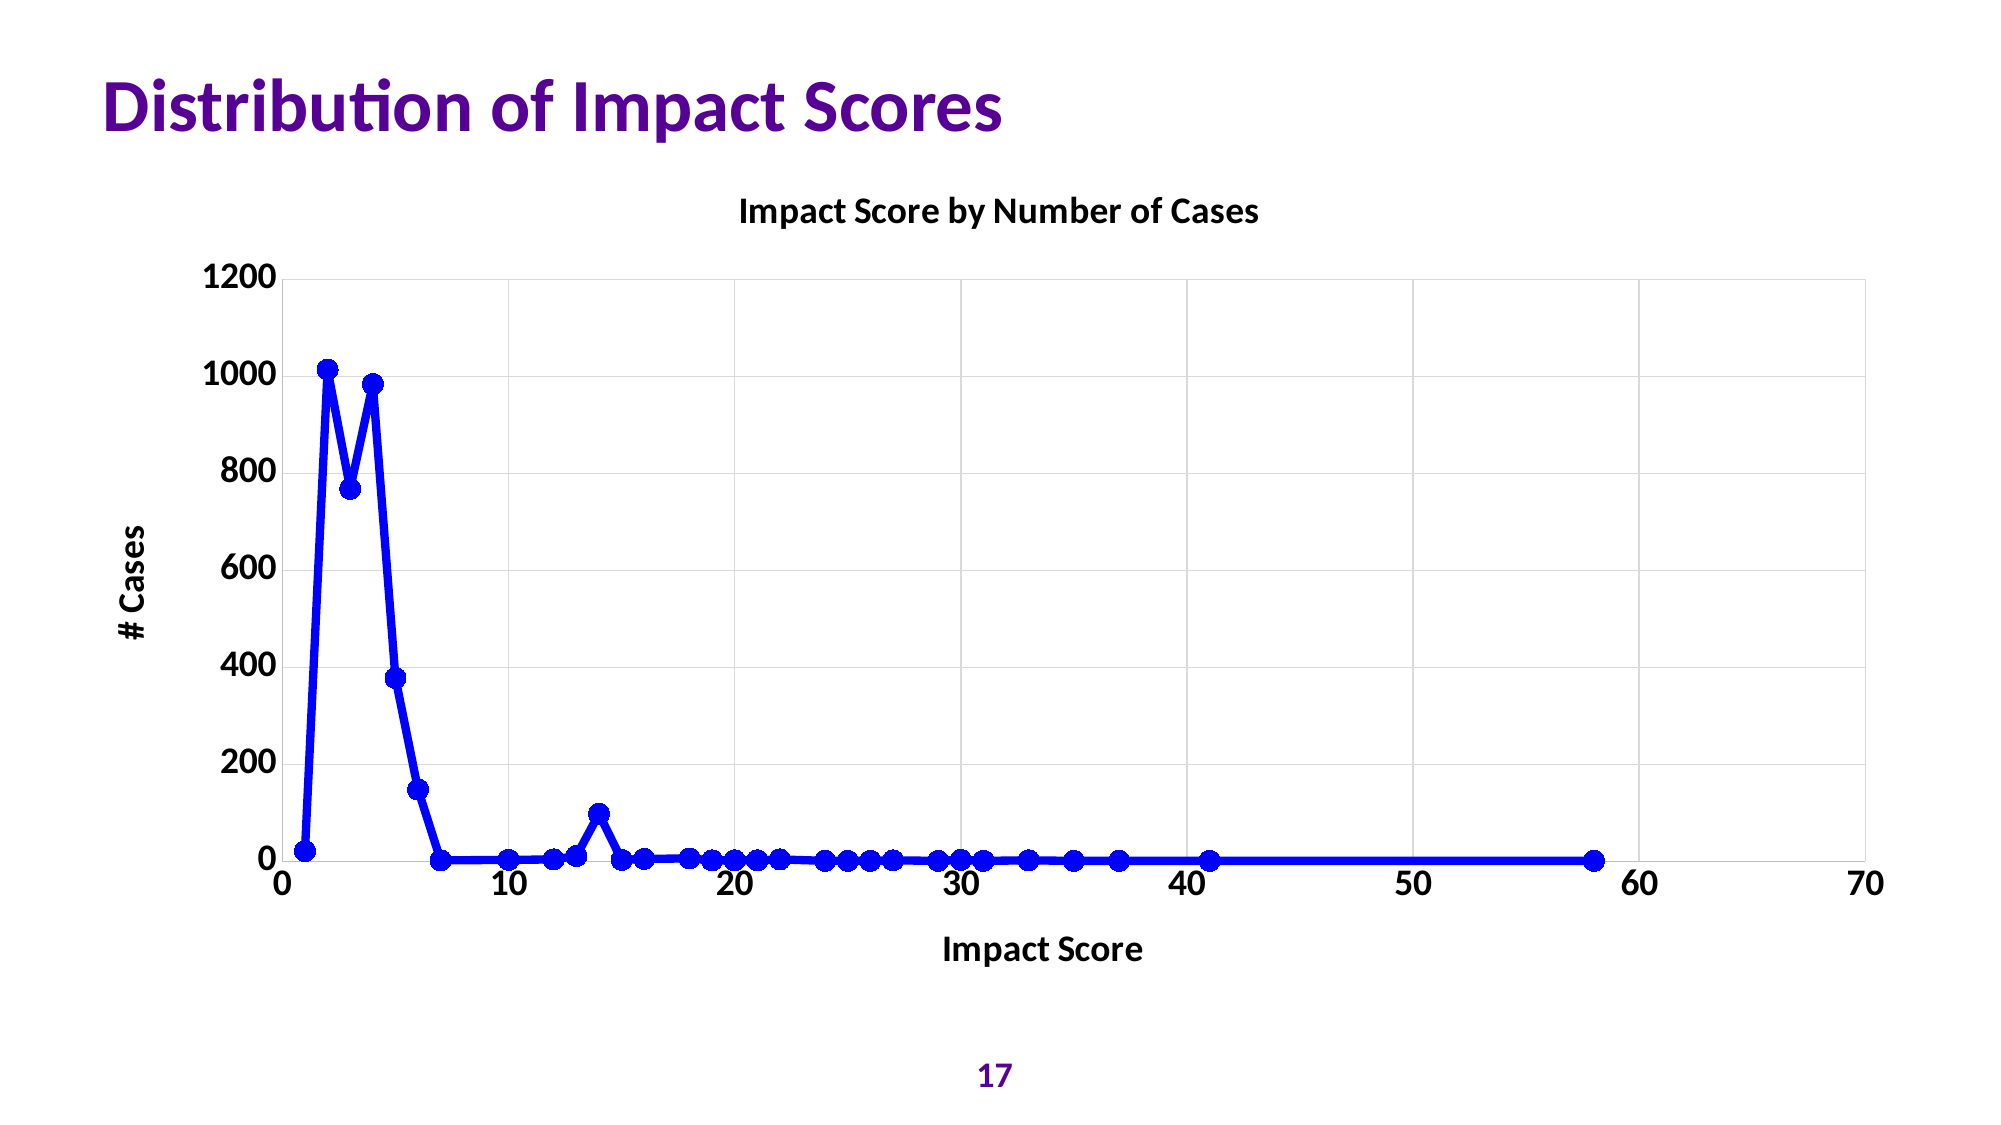

# Distribution of Impact Scores

### Chart: Impact Score by Number of Cases

| Category | # Cases |
|---|---|
17